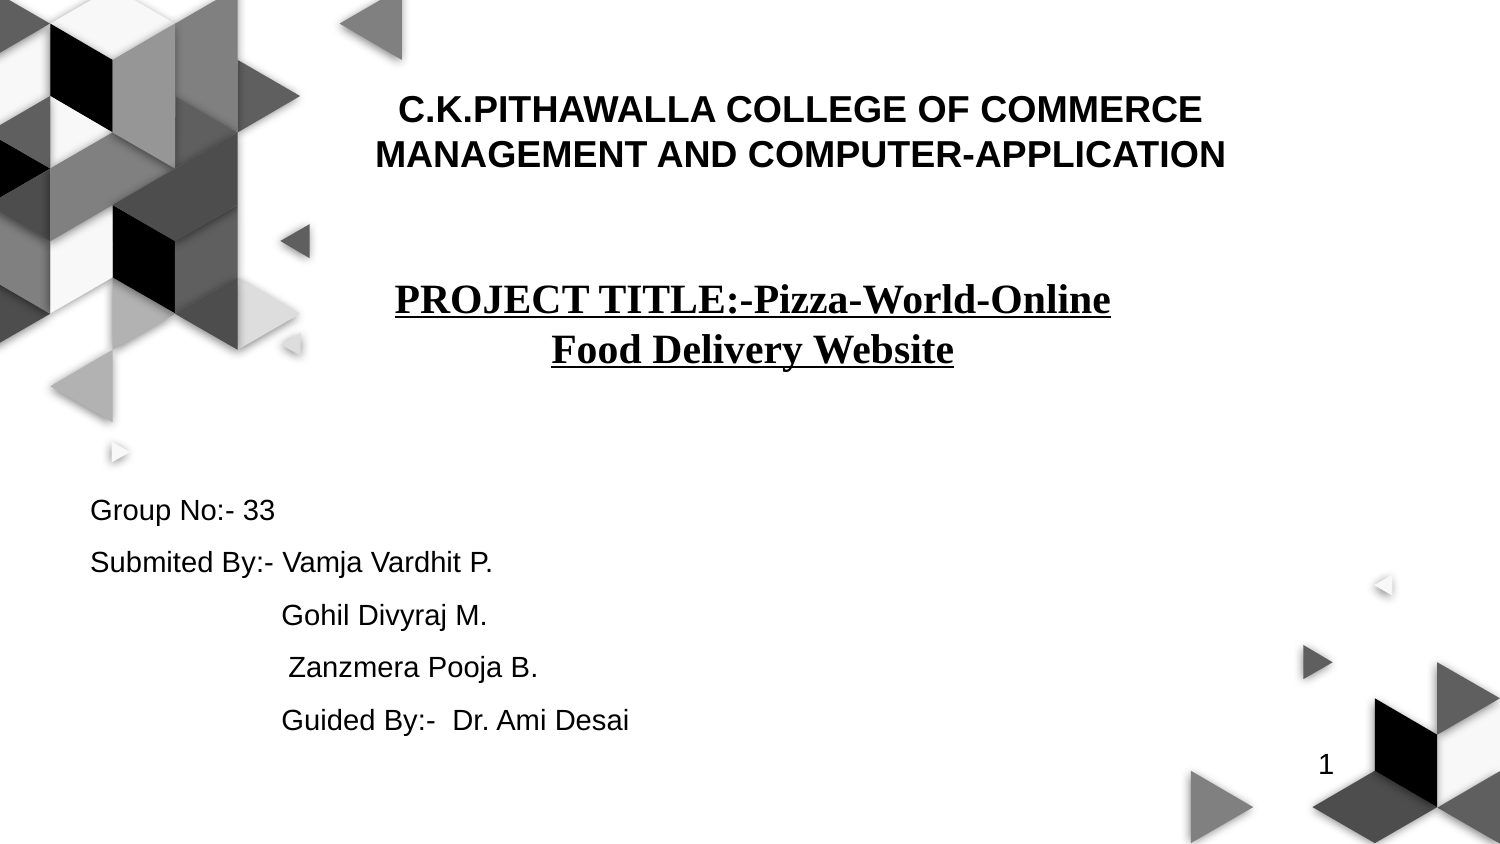

C.K.PITHAWALLA COLLEGE OF COMMERCE MANAGEMENT AND COMPUTER-APPLICATION

# PROJECT TITLE:-Pizza-World-Online Food Delivery Website

Group No:- 33
Submited By:- Vamja Vardhit P.
	     Gohil Divyraj M.
                        Zanzmera Pooja B.
	     Guided By:-  Dr. Ami Desai

1